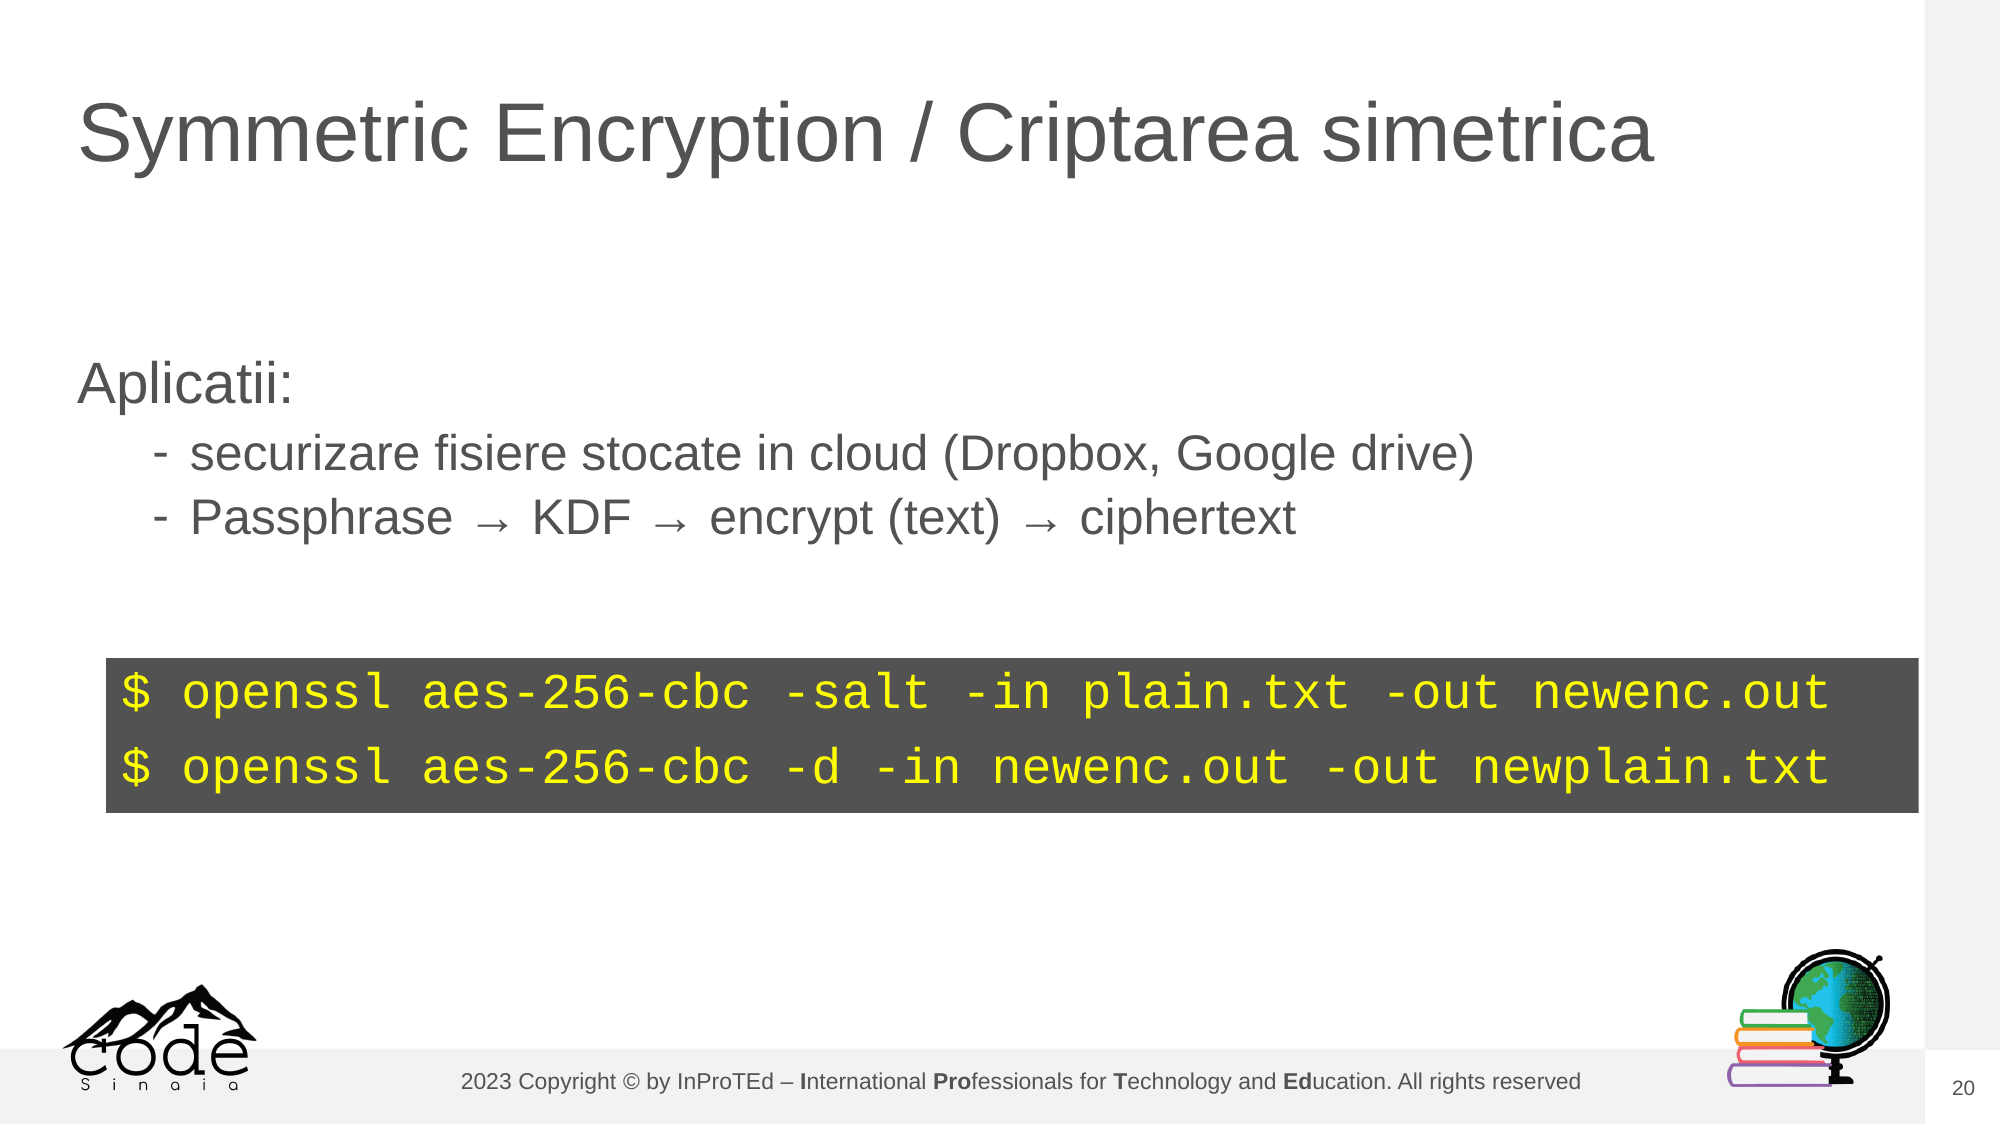

# Symmetric Encryption / Criptarea simetrica
Aplicatii:
securizare fisiere stocate in cloud (Dropbox, Google drive)
Passphrase → KDF → encrypt (text) → ciphertext

$ openssl aes-256-cbc -salt -in plain.txt -out newenc.out
$ openssl aes-256-cbc -d -in newenc.out -out newplain.txt